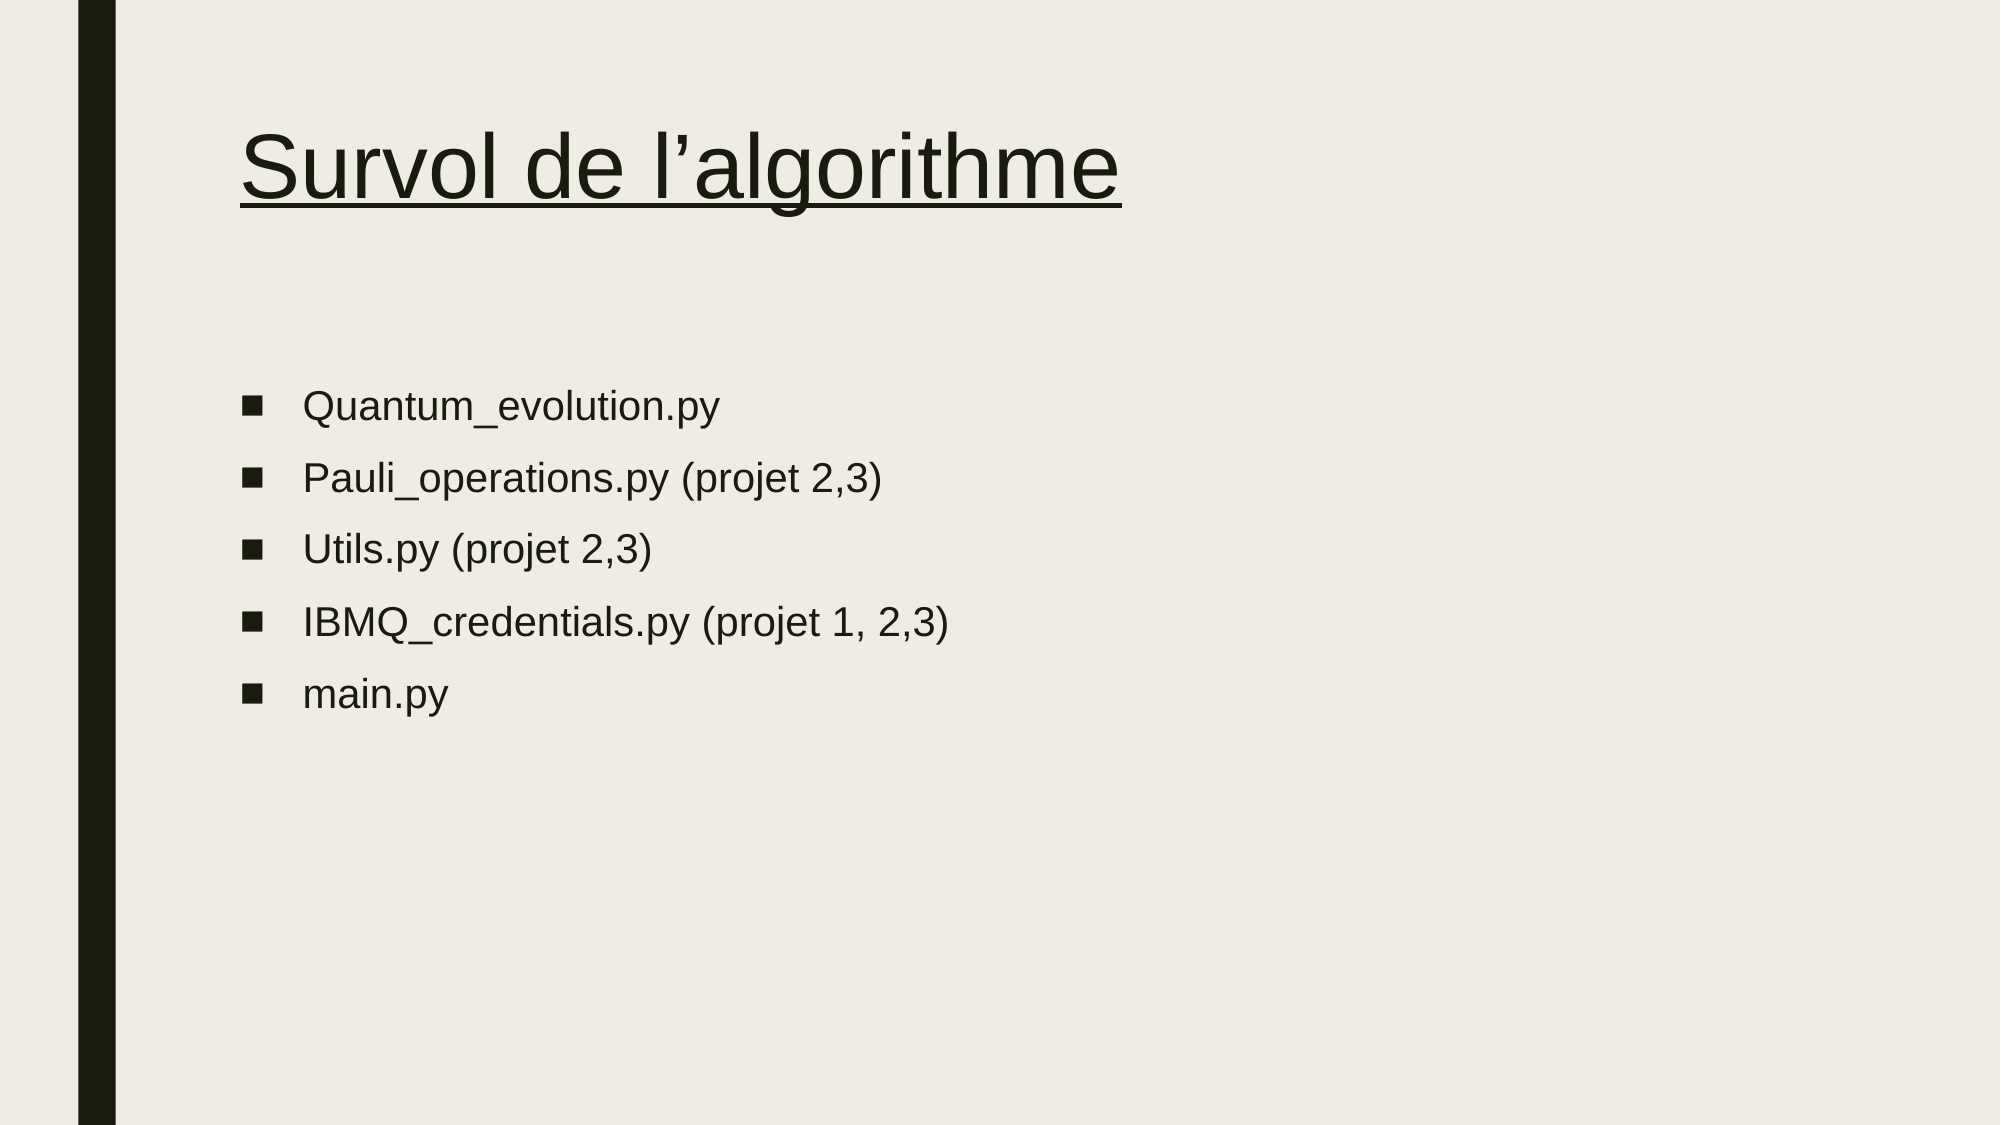

# Survol de l’algorithme
Quantum_evolution.py
Pauli_operations.py (projet 2,3)
Utils.py (projet 2,3)
IBMQ_credentials.py (projet 1, 2,3)
main.py